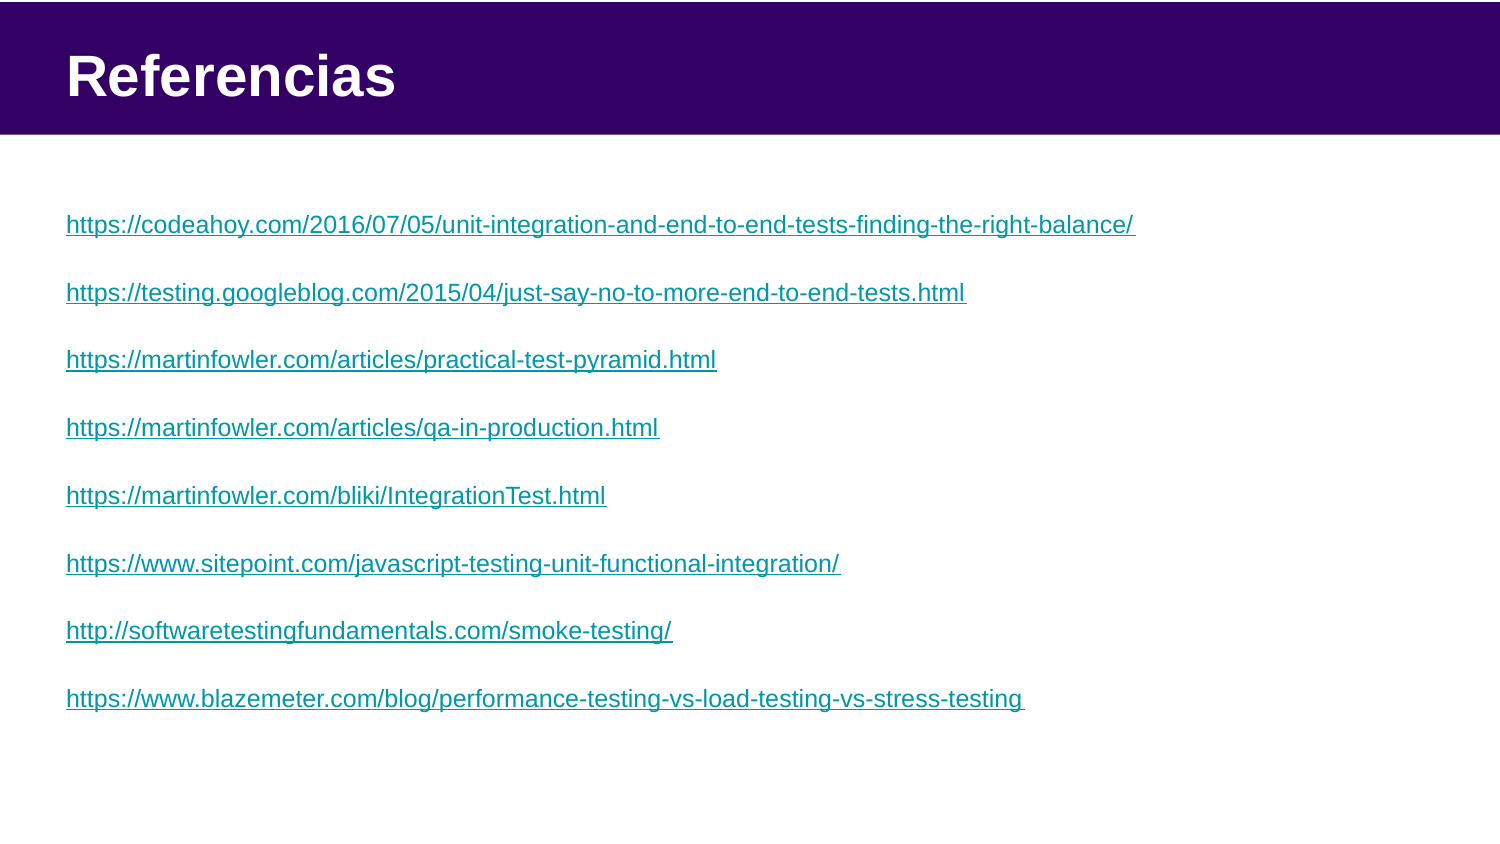

# Referencias
https://codeahoy.com/2016/07/05/unit-integration-and-end-to-end-tests-finding-the-right-balance/
https://testing.googleblog.com/2015/04/just-say-no-to-more-end-to-end-tests.html
https://martinfowler.com/articles/practical-test-pyramid.html
https://martinfowler.com/articles/qa-in-production.html
https://martinfowler.com/bliki/IntegrationTest.html
https://www.sitepoint.com/javascript-testing-unit-functional-integration/
http://softwaretestingfundamentals.com/smoke-testing/
https://www.blazemeter.com/blog/performance-testing-vs-load-testing-vs-stress-testing